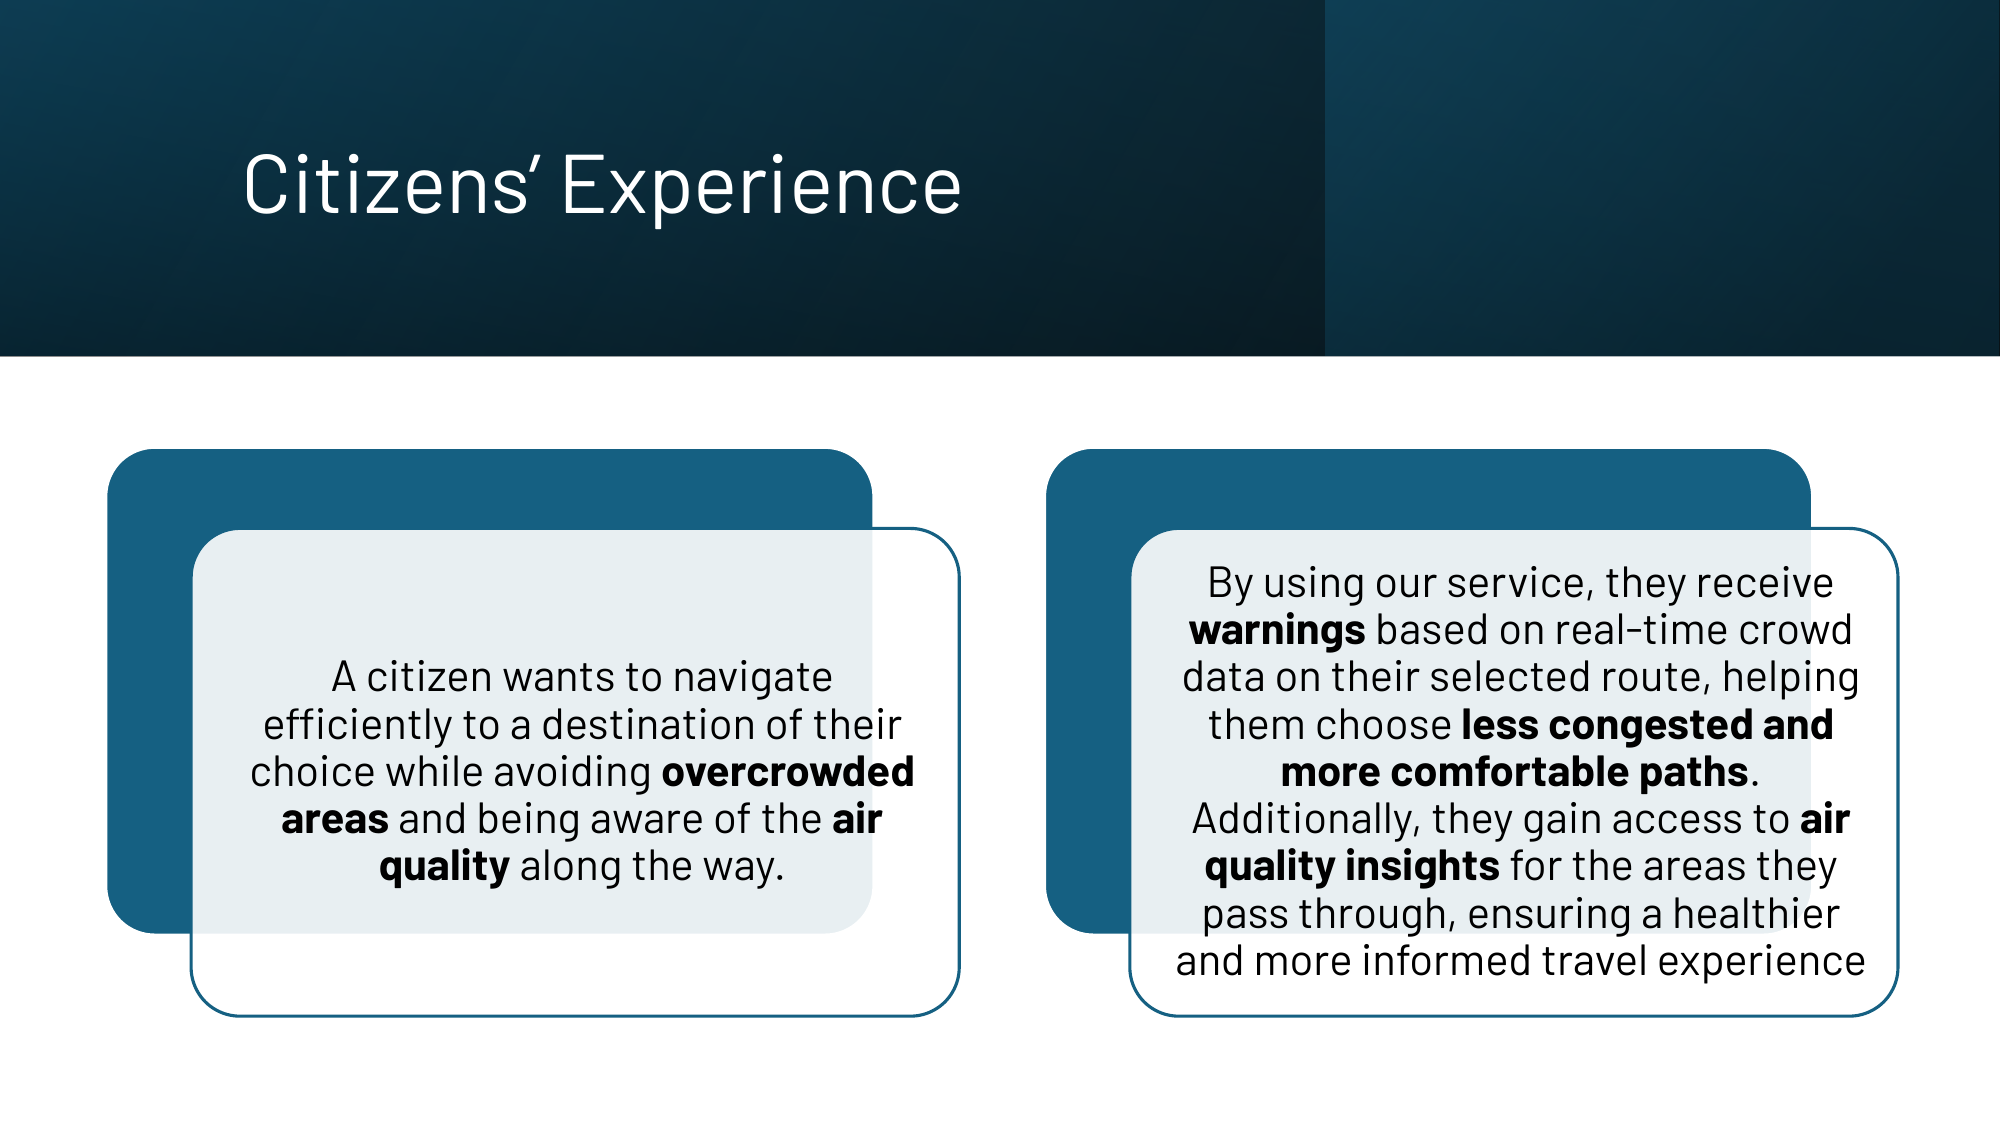

# Citizens’ Experience
A citizen wants to navigate efficiently to a destination of their choice while avoiding overcrowded areas and being aware of the air quality along the way.
By using our service, they receive warnings based on real-time crowd data on their selected route, helping them choose less congested and more comfortable paths. Additionally, they gain access to air quality insights for the areas they pass through, ensuring a healthier and more informed travel experience